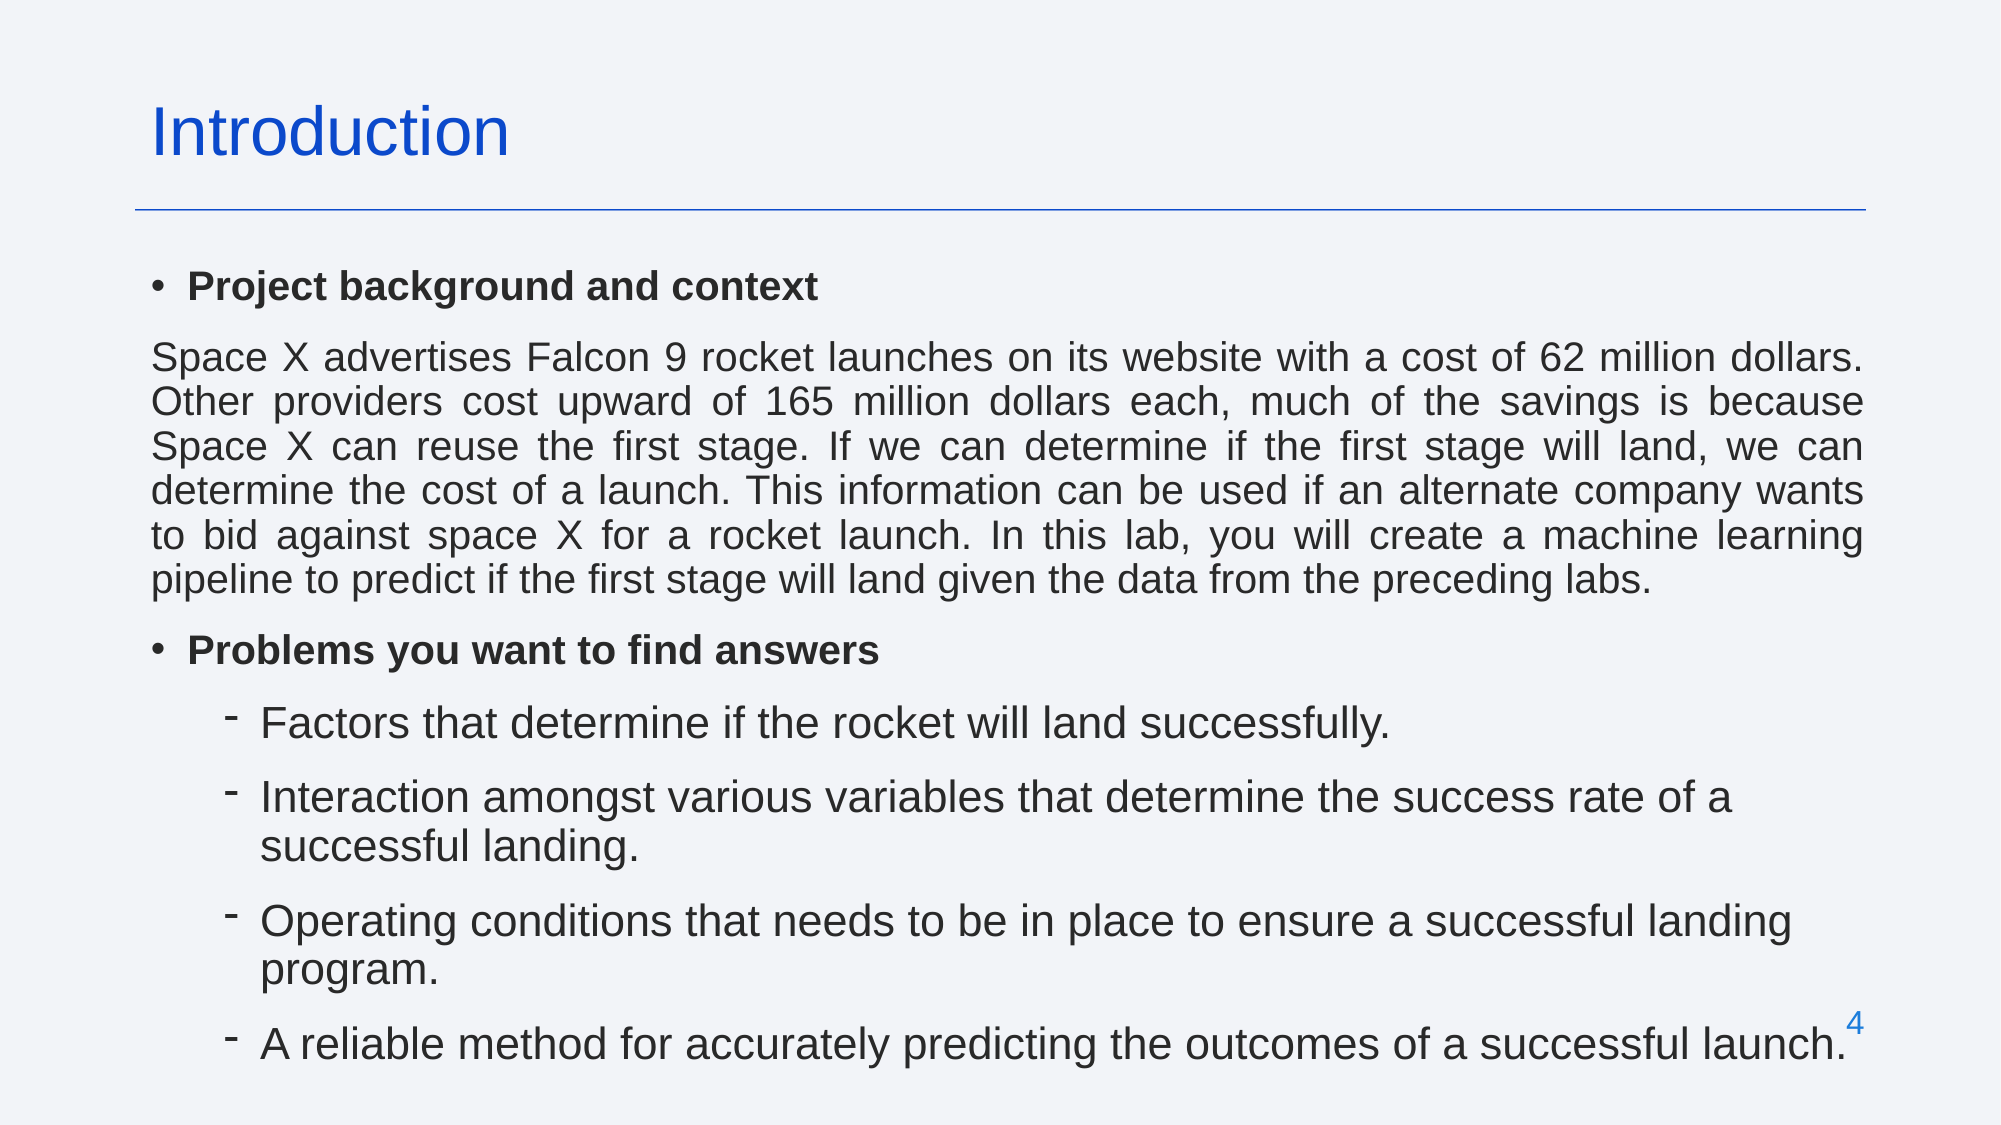

Introduction
Project background and context
Space X advertises Falcon 9 rocket launches on its website with a cost of 62 million dollars. Other providers cost upward of 165 million dollars each, much of the savings is because Space X can reuse the first stage. If we can determine if the first stage will land, we can determine the cost of a launch. This information can be used if an alternate company wants to bid against space X for a rocket launch. In this lab, you will create a machine learning pipeline to predict if the first stage will land given the data from the preceding labs.
Problems you want to find answers
Factors that determine if the rocket will land successfully.
Interaction amongst various variables that determine the success rate of a successful landing.
Operating conditions that needs to be in place to ensure a successful landing program.
A reliable method for accurately predicting the outcomes of a successful launch.

4